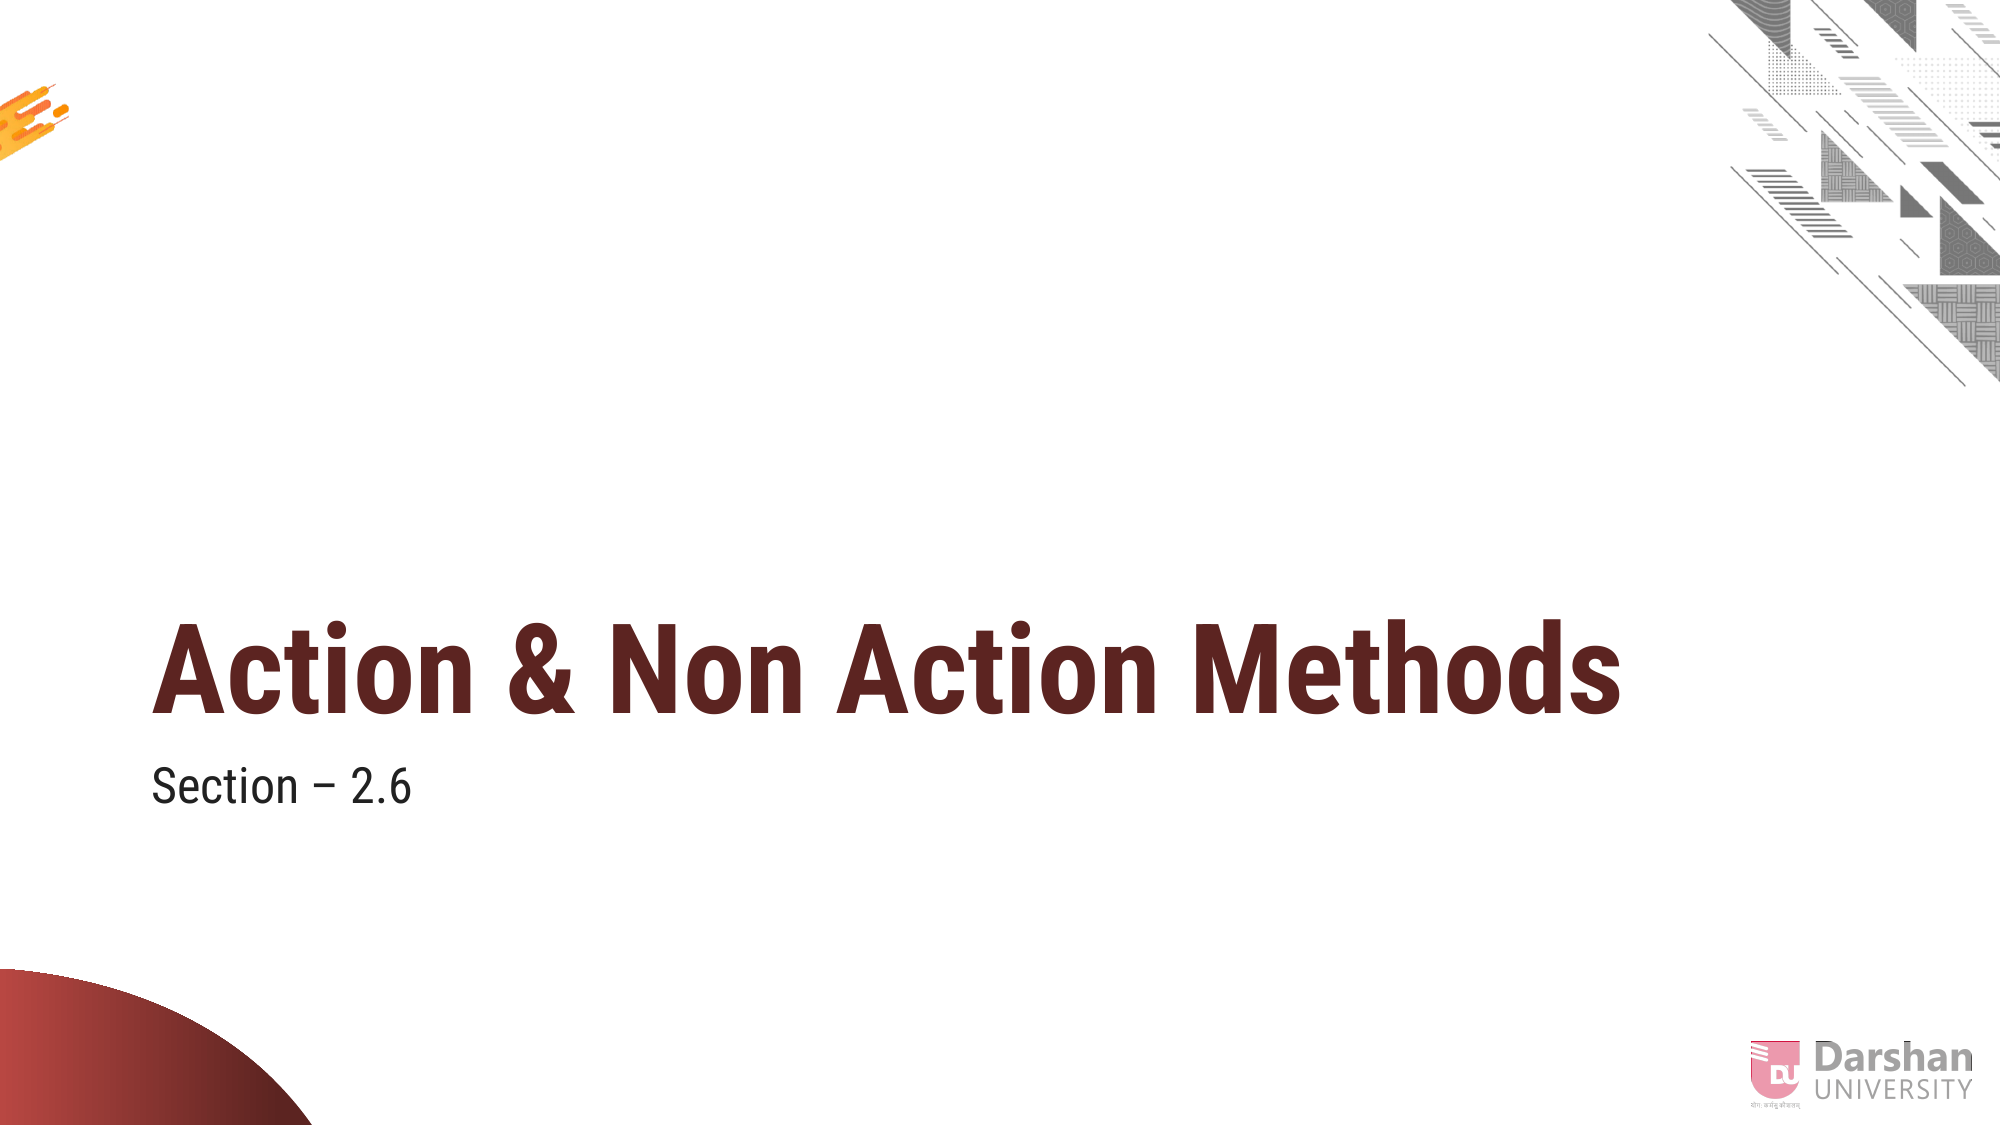

# Action & Non Action Methods
Section – 2.6